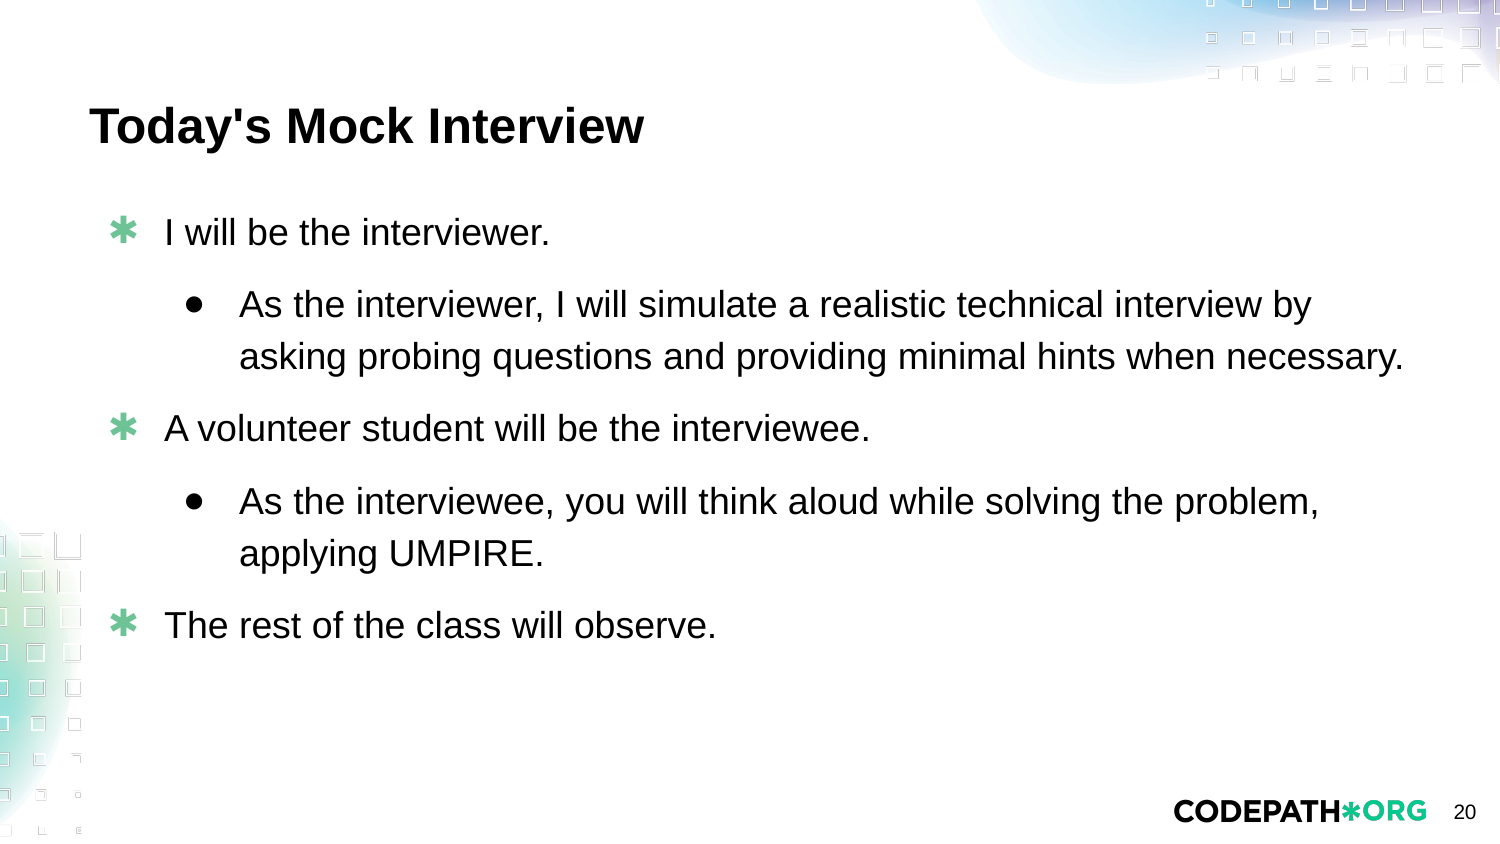

# Today's Mock Interview
I will be the interviewer.
As the interviewer, I will simulate a realistic technical interview by asking probing questions and providing minimal hints when necessary.
A volunteer student will be the interviewee.
As the interviewee, you will think aloud while solving the problem, applying UMPIRE.
The rest of the class will observe.
20